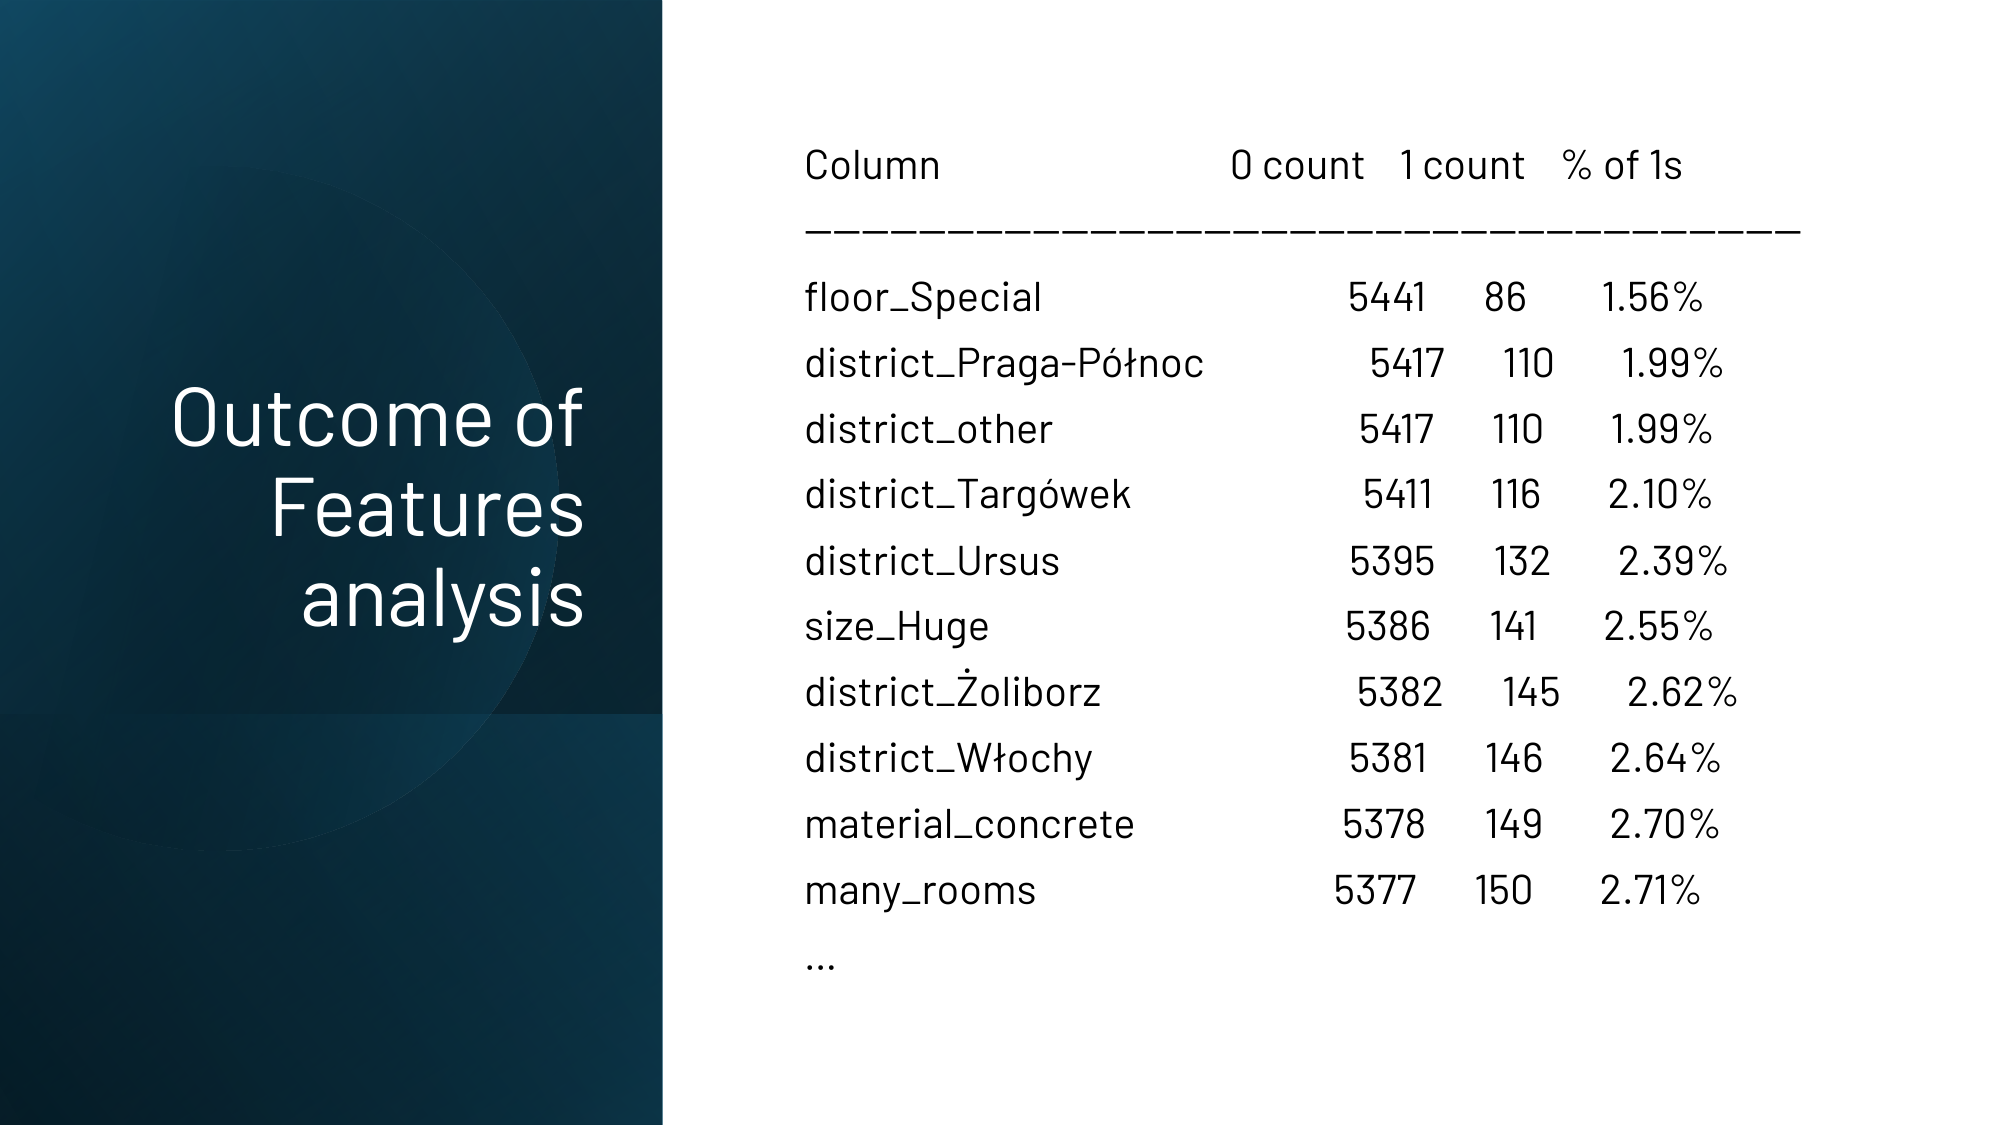

# Outcome of Features analysis
Column                                   0 count    1 count    % of 1s
----------------------------------------------------------------------
floor_Special                                     5441       86         1.56%
district_Praga-Północ                    5417       110        1.99%
district_other                                     5417       110        1.99%
district_Targówek                            5411       116        2.10%
district_Ursus                                   5395       132        2.39%
size_Huge                                           5386       141        2.55%
district_Żoliborz                               5382       145        2.62%
district_Włochy                               5381       146        2.64%
material_concrete                         5378       149        2.70%
many_rooms                                    5377       150        2.71%
…